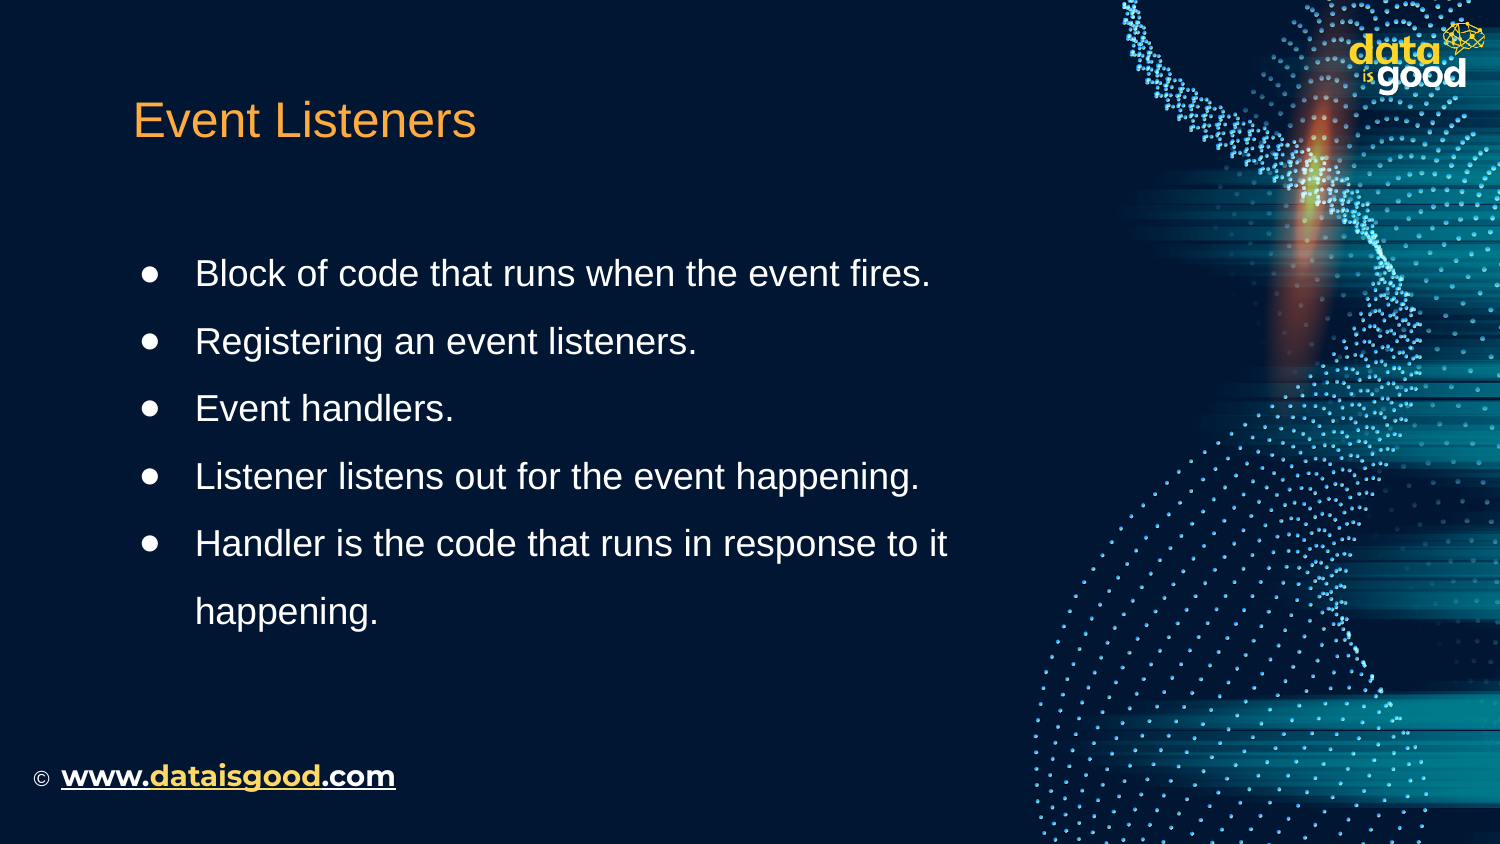

# Event Listeners
Block of code that runs when the event fires.
Registering an event listeners.
Event handlers.
Listener listens out for the event happening.
Handler is the code that runs in response to it happening.